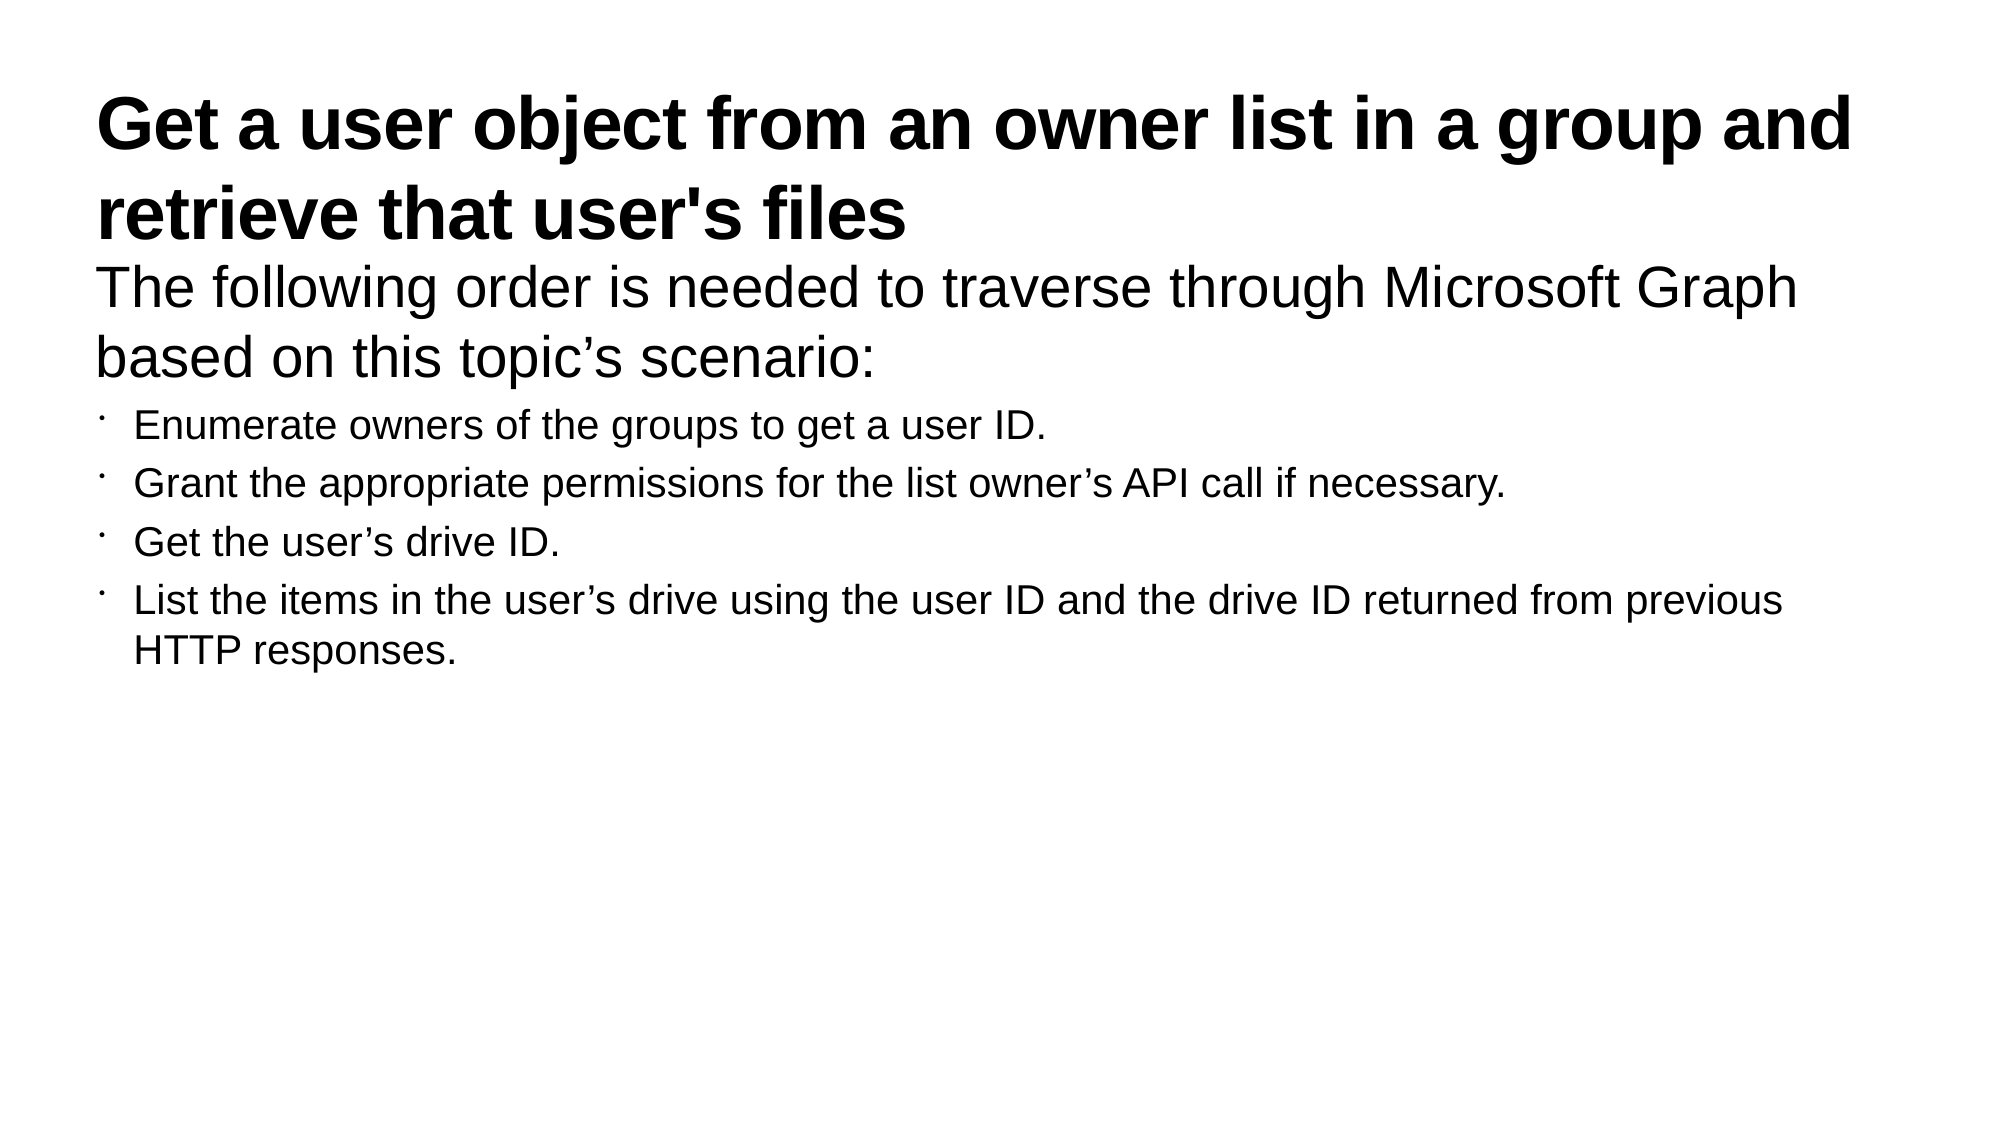

# Get a user object from an owner list in a group and retrieve that user's files
The following order is needed to traverse through Microsoft Graph based on this topic’s scenario:
Enumerate owners of the groups to get a user ID.
Grant the appropriate permissions for the list owner’s API call if necessary.
Get the user’s drive ID.
List the items in the user’s drive using the user ID and the drive ID returned from previous HTTP responses.